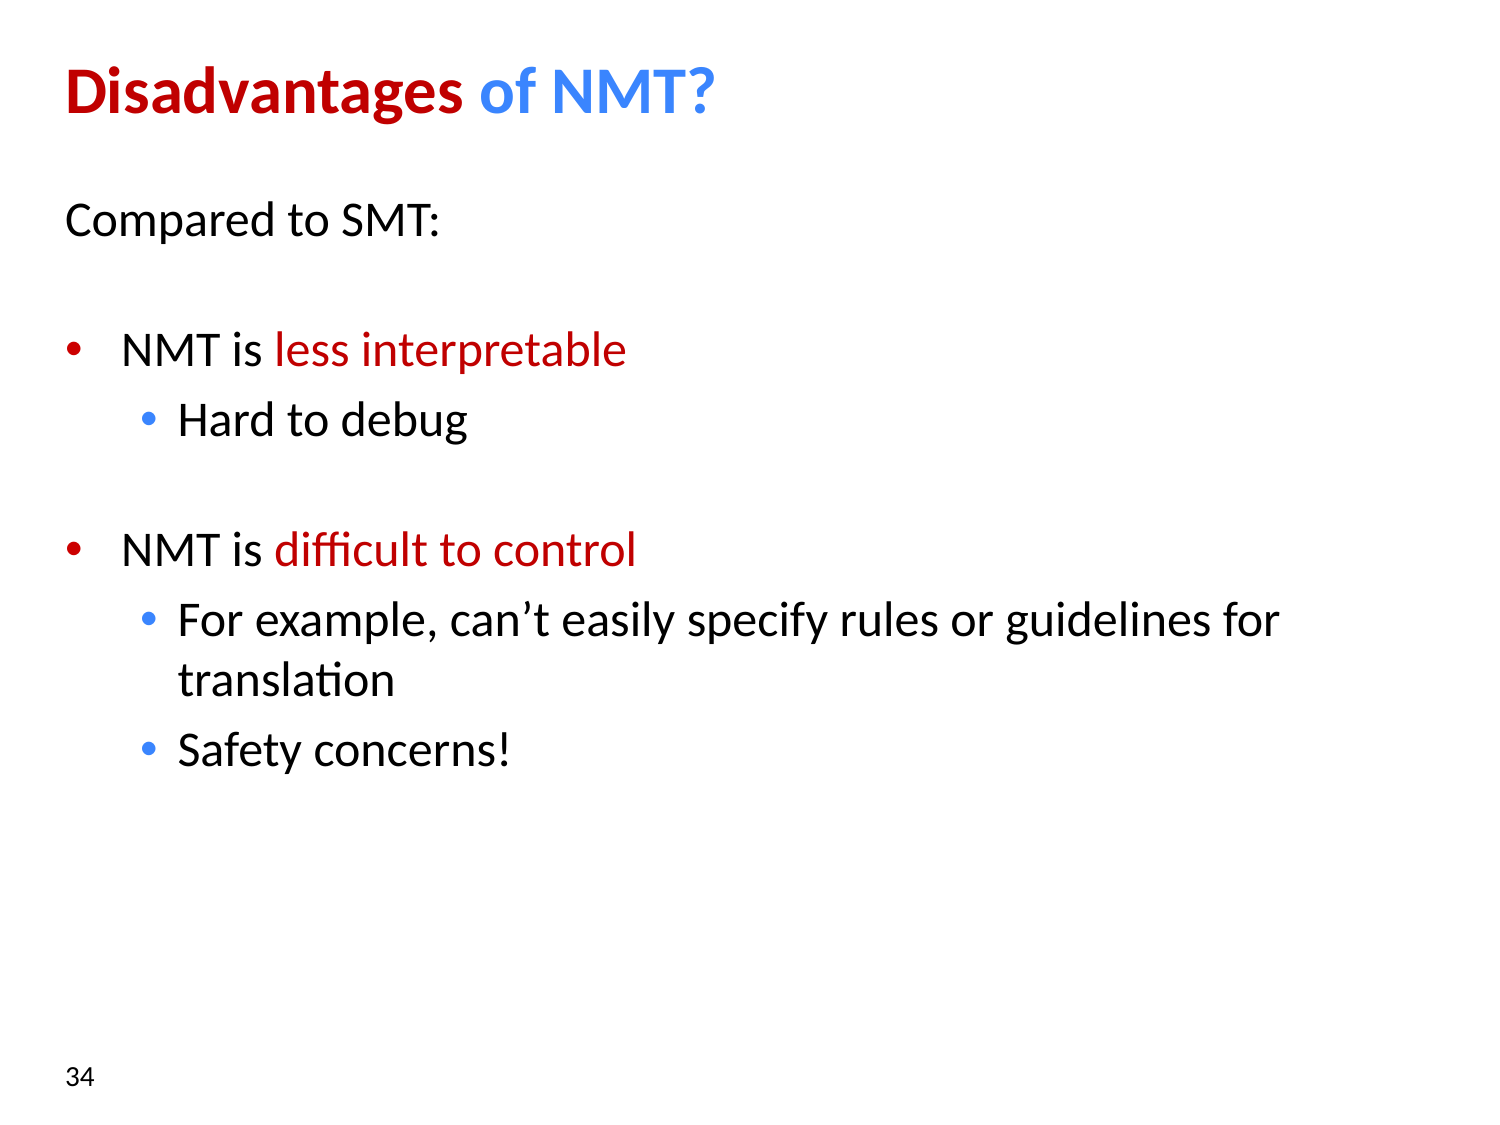

# Disadvantages of NMT?
Compared to SMT:
NMT is less interpretable
Hard to debug
NMT is difficult to control
For example, can’t easily specify rules or guidelines for translation
Safety concerns!

34